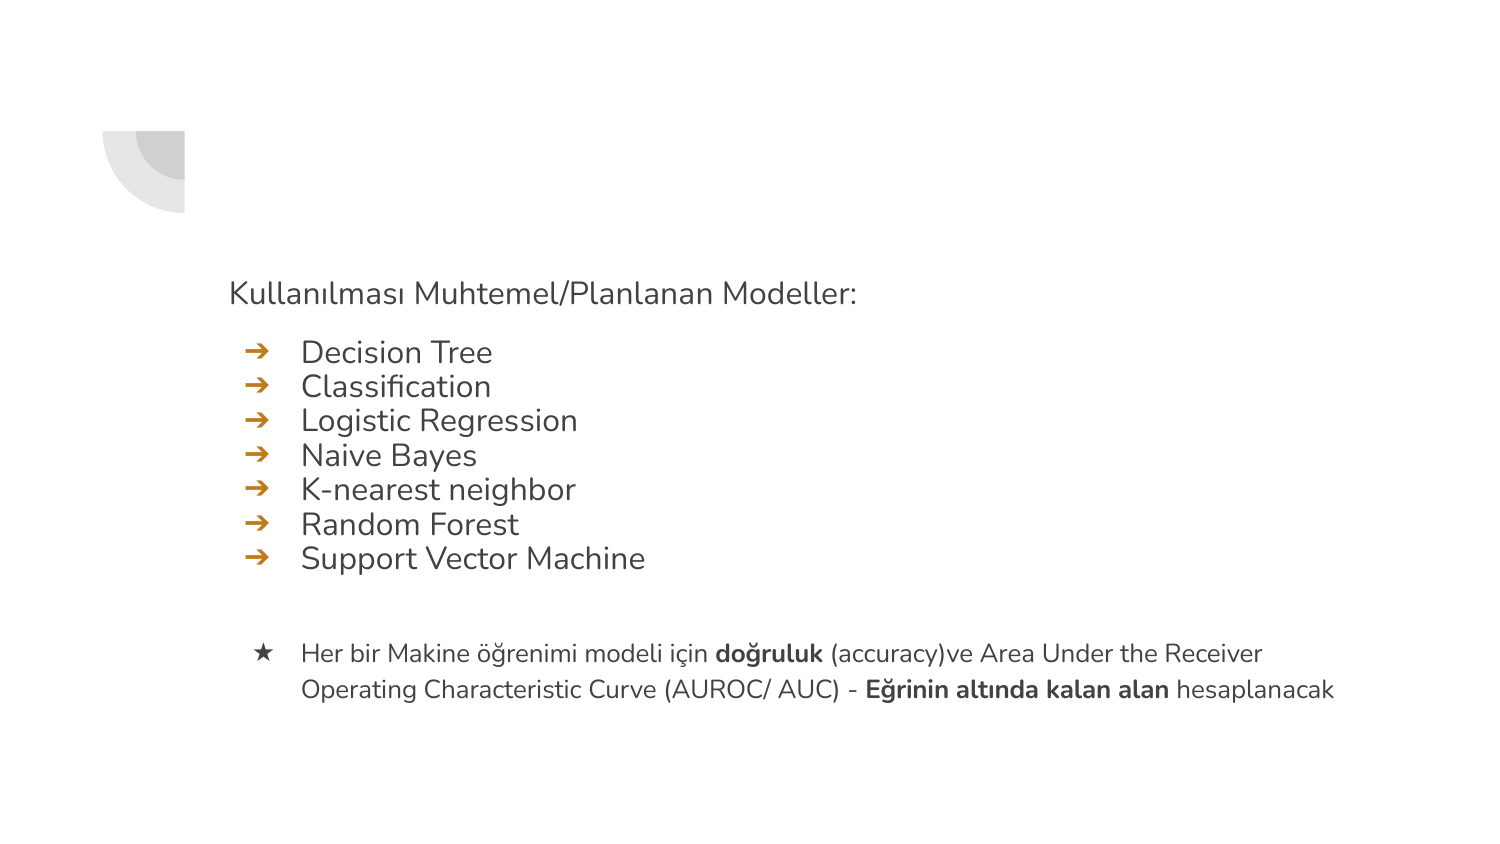

#
Kullanılması Muhtemel/Planlanan Modeller:
Decision Tree
Classification
Logistic Regression
Naive Bayes
K-nearest neighbor
Random Forest
Support Vector Machine

Her bir Makine öğrenimi modeli için doğruluk (accuracy)ve Area Under the Receiver Operating Characteristic Curve (AUROC/ AUC) - Eğrinin altında kalan alan hesaplanacak